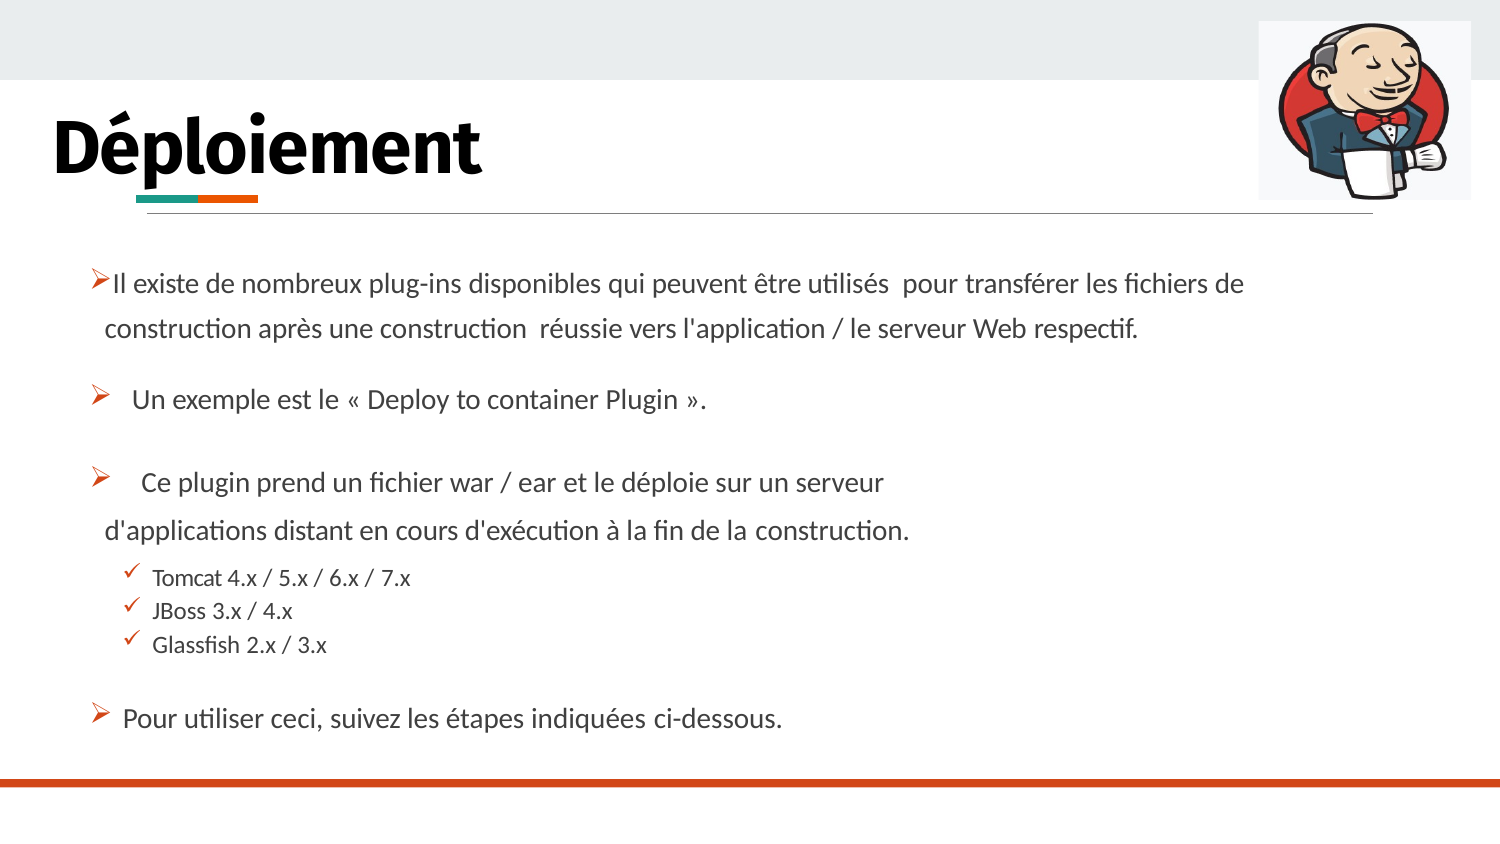

# Déploiement

Il existe de nombreux plug-ins disponibles qui peuvent être utilisés  pour transférer les fichiers de construction après une construction  réussie vers l'application / le serveur Web respectif.

Un exemple est le « Deploy to container Plugin ».

Ce plugin prend un fichier war / ear et le déploie sur un serveur
d'applications distant en cours d'exécution à la fin de la construction.
Tomcat 4.x / 5.x / 6.x / 7.x
JBoss 3.x / 4.x
Glassfish 2.x / 3.x

Pour utiliser ceci, suivez les étapes indiquées ci-dessous.

450